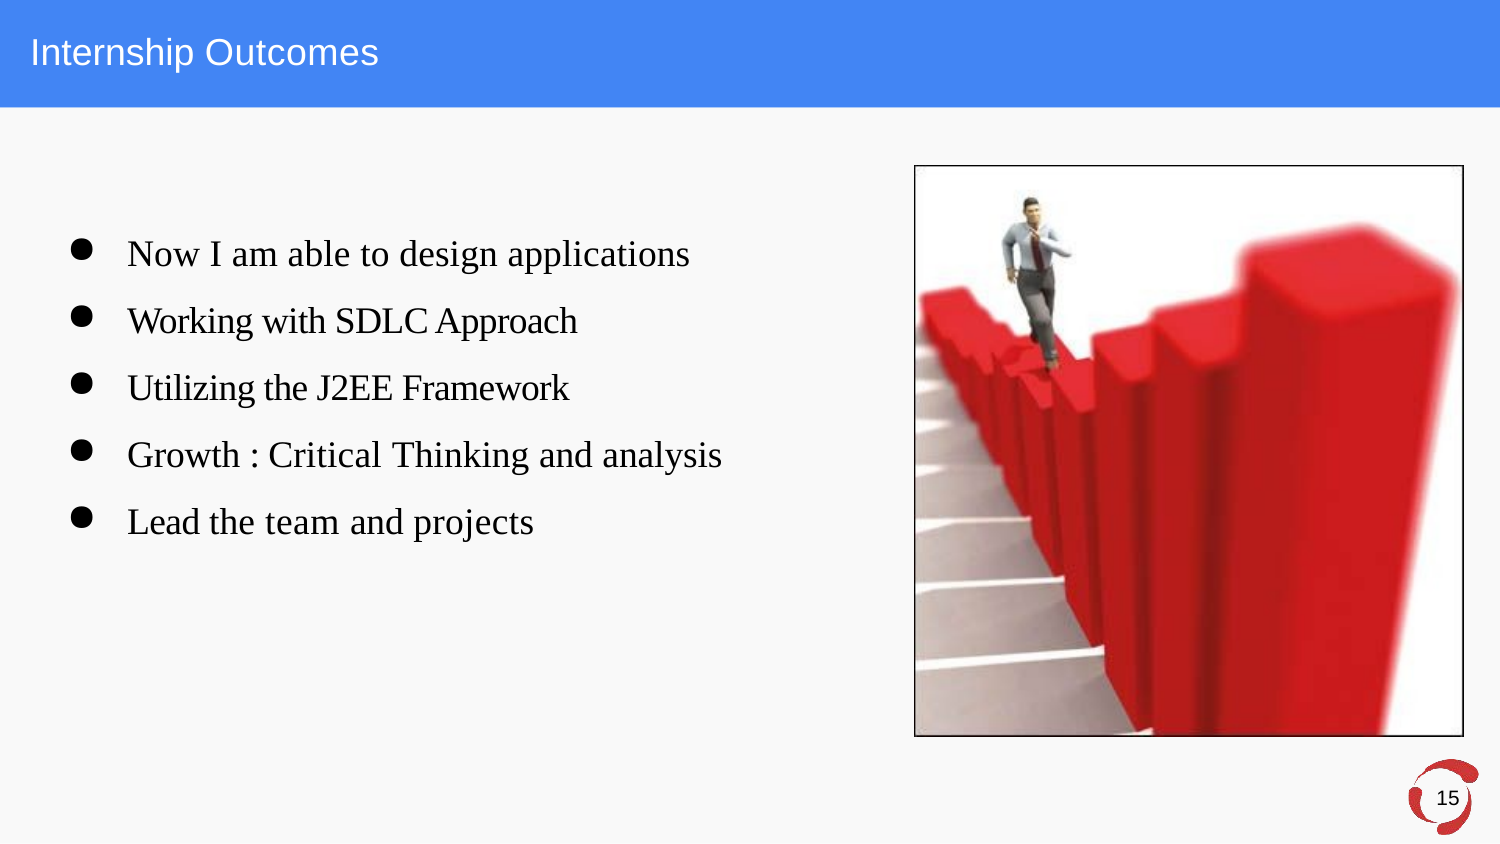

# Internship Outcomes

Now I am able to design applications
Working with SDLC Approach
Utilizing the J2EE Framework
Growth : Critical Thinking and analysis
Lead the team and projects
15